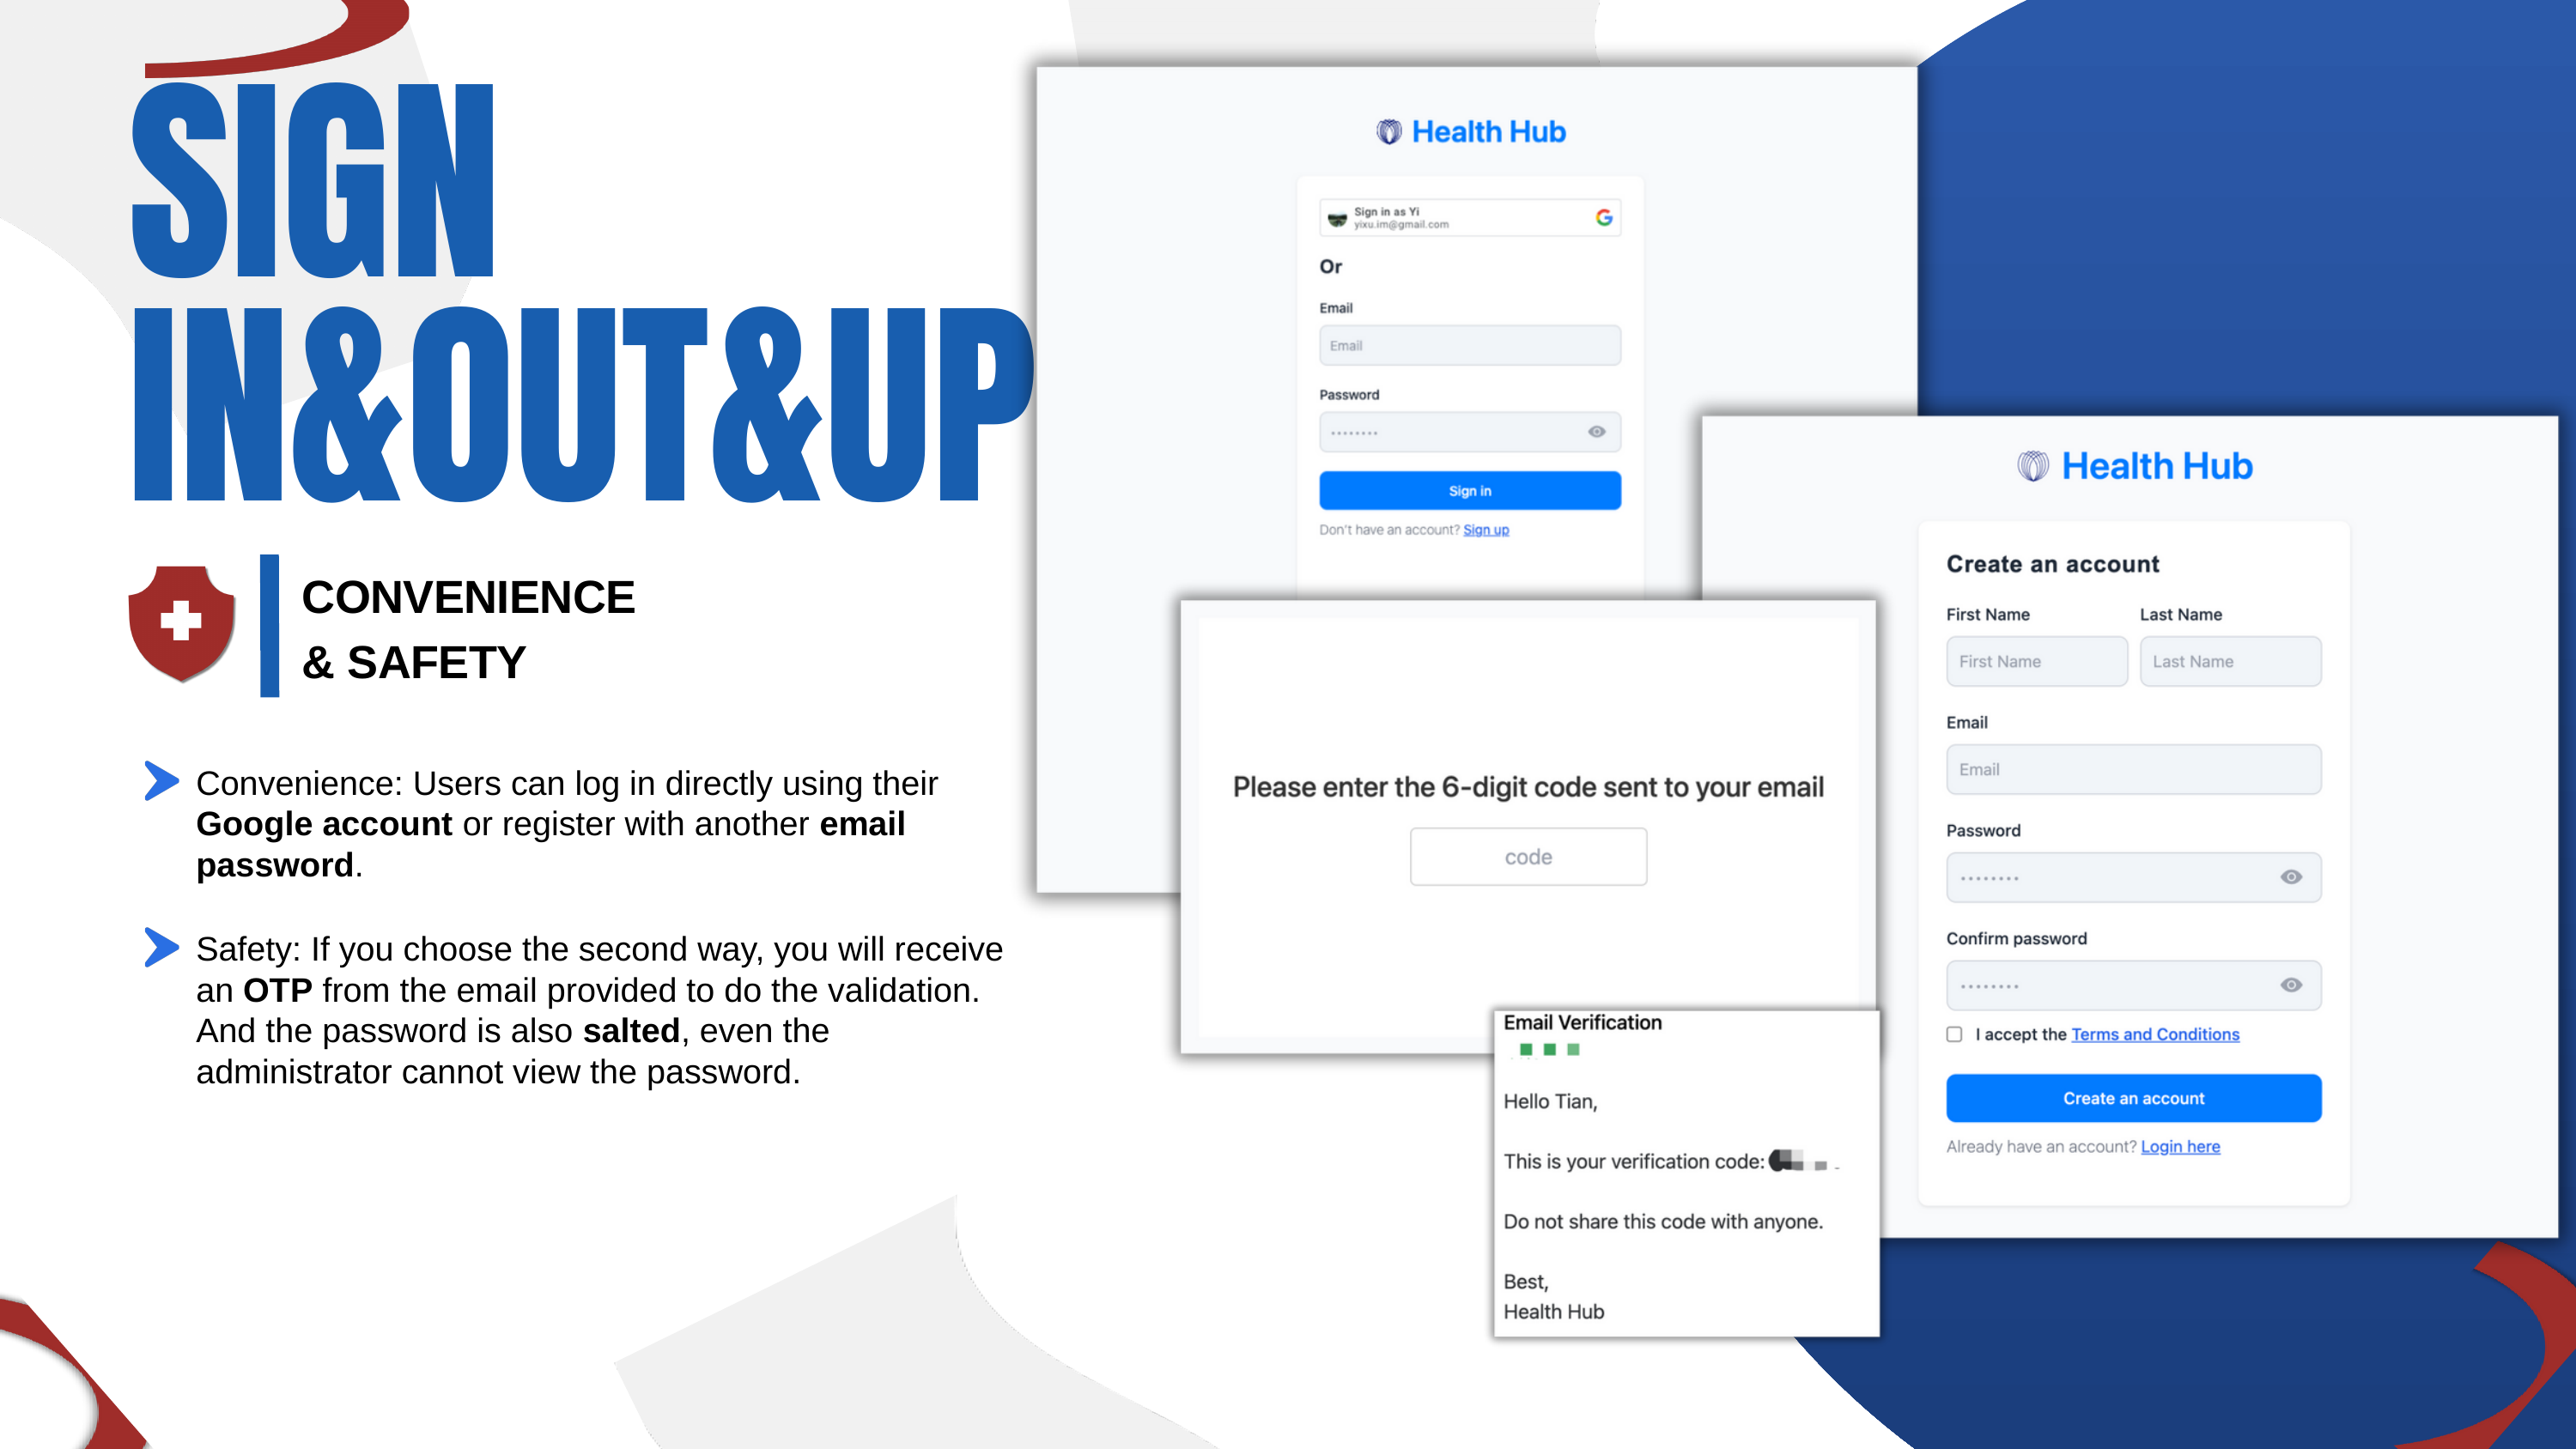

SIGN IN&OUT&UP

CONVENIENCE
& SAFETY

Convenience: Users can log in directly using their Google account or register with another email password.

Safety: If you choose the second way, you will receive an OTP from the email provided to do the validation. And the password is also salted, even the administrator cannot view the password.